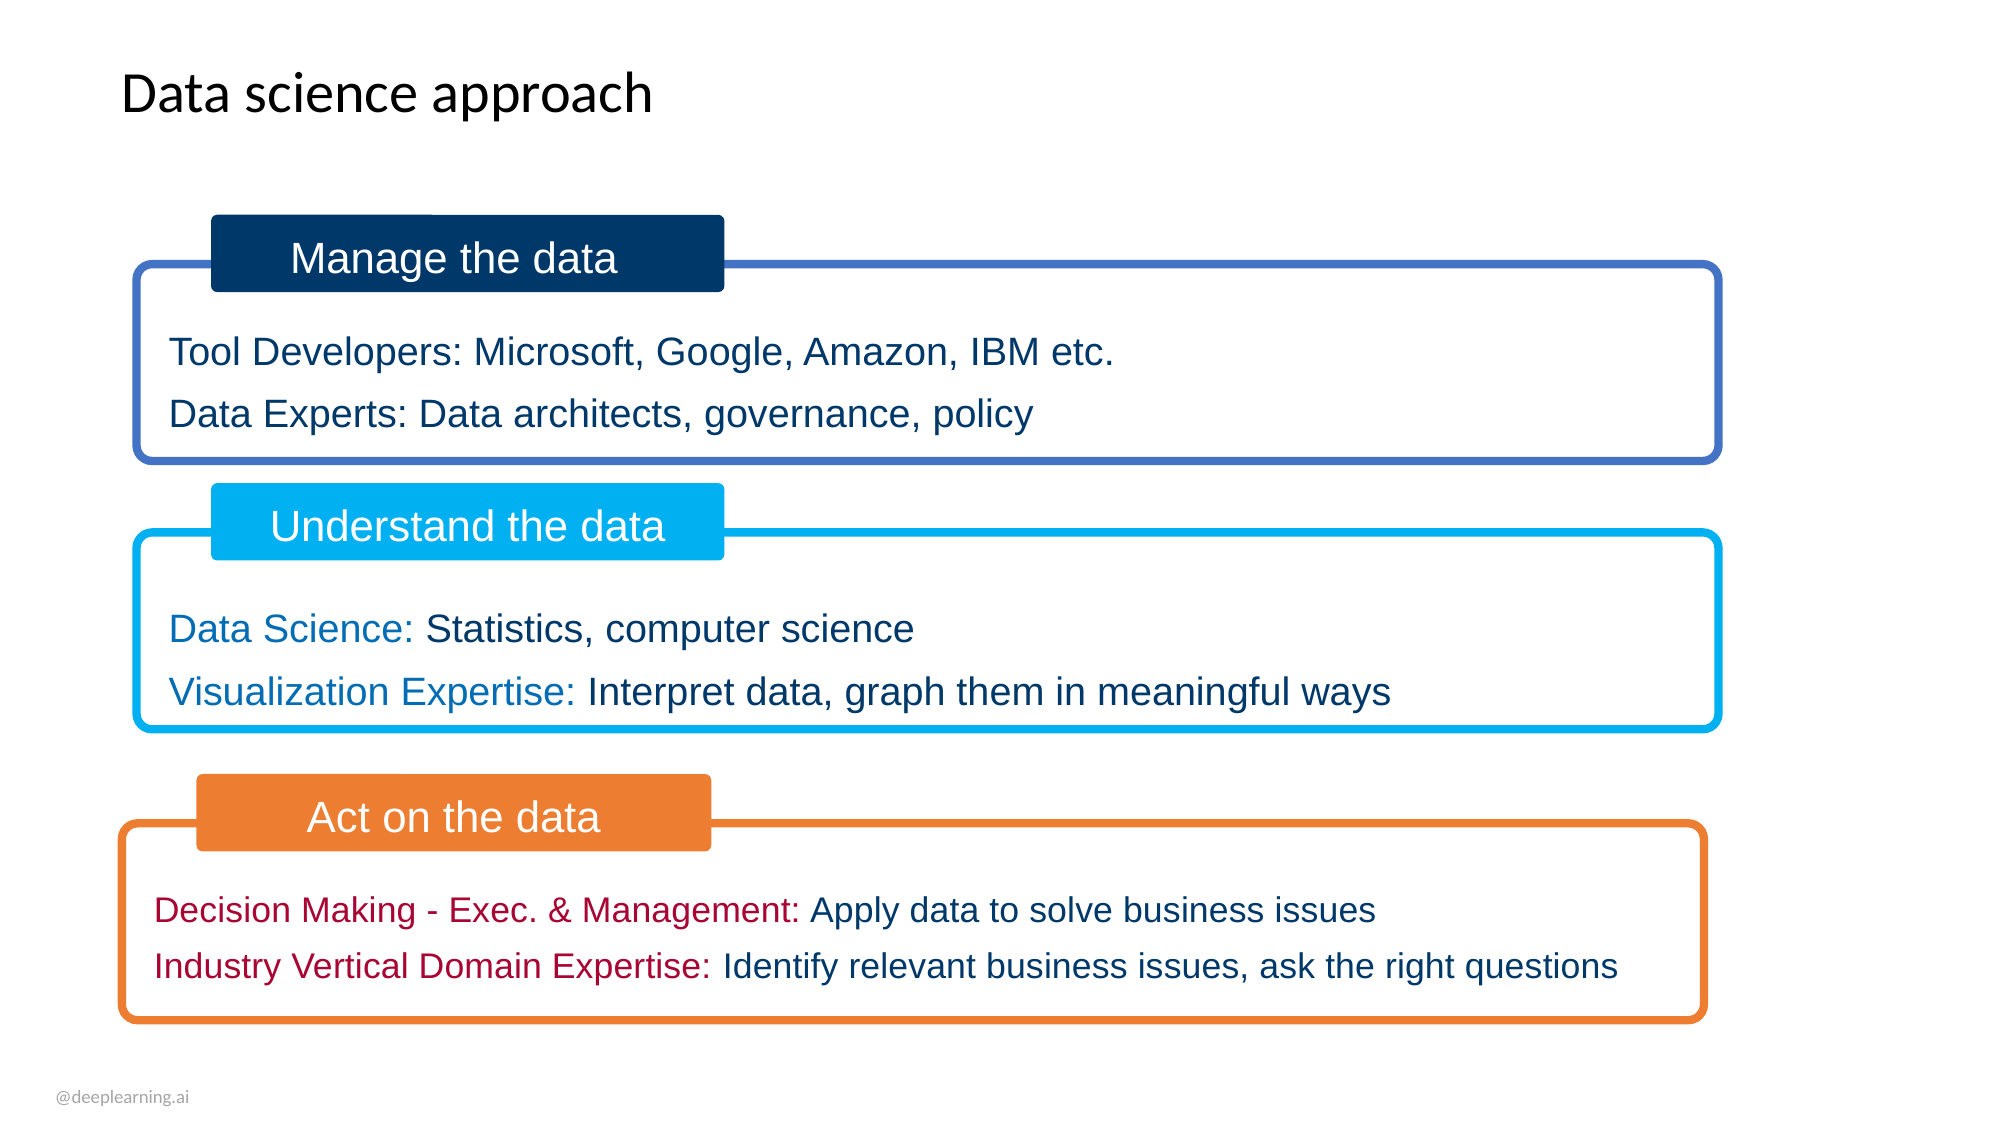

# Data science approach
Manage the data

Tool Developers: Microsoft, Google, Amazon, IBM etc.
Data Experts: Data architects, governance, policy
Understand the data

Data Science: Statistics, computer science
Visualization Expertise: Interpret data, graph them in meaningful ways
Act on the data

Decision Making - Exec. & Management: Apply data to solve business issues
Industry Vertical Domain Expertise: Identify relevant business issues, ask the right questions
@deeplearning.ai